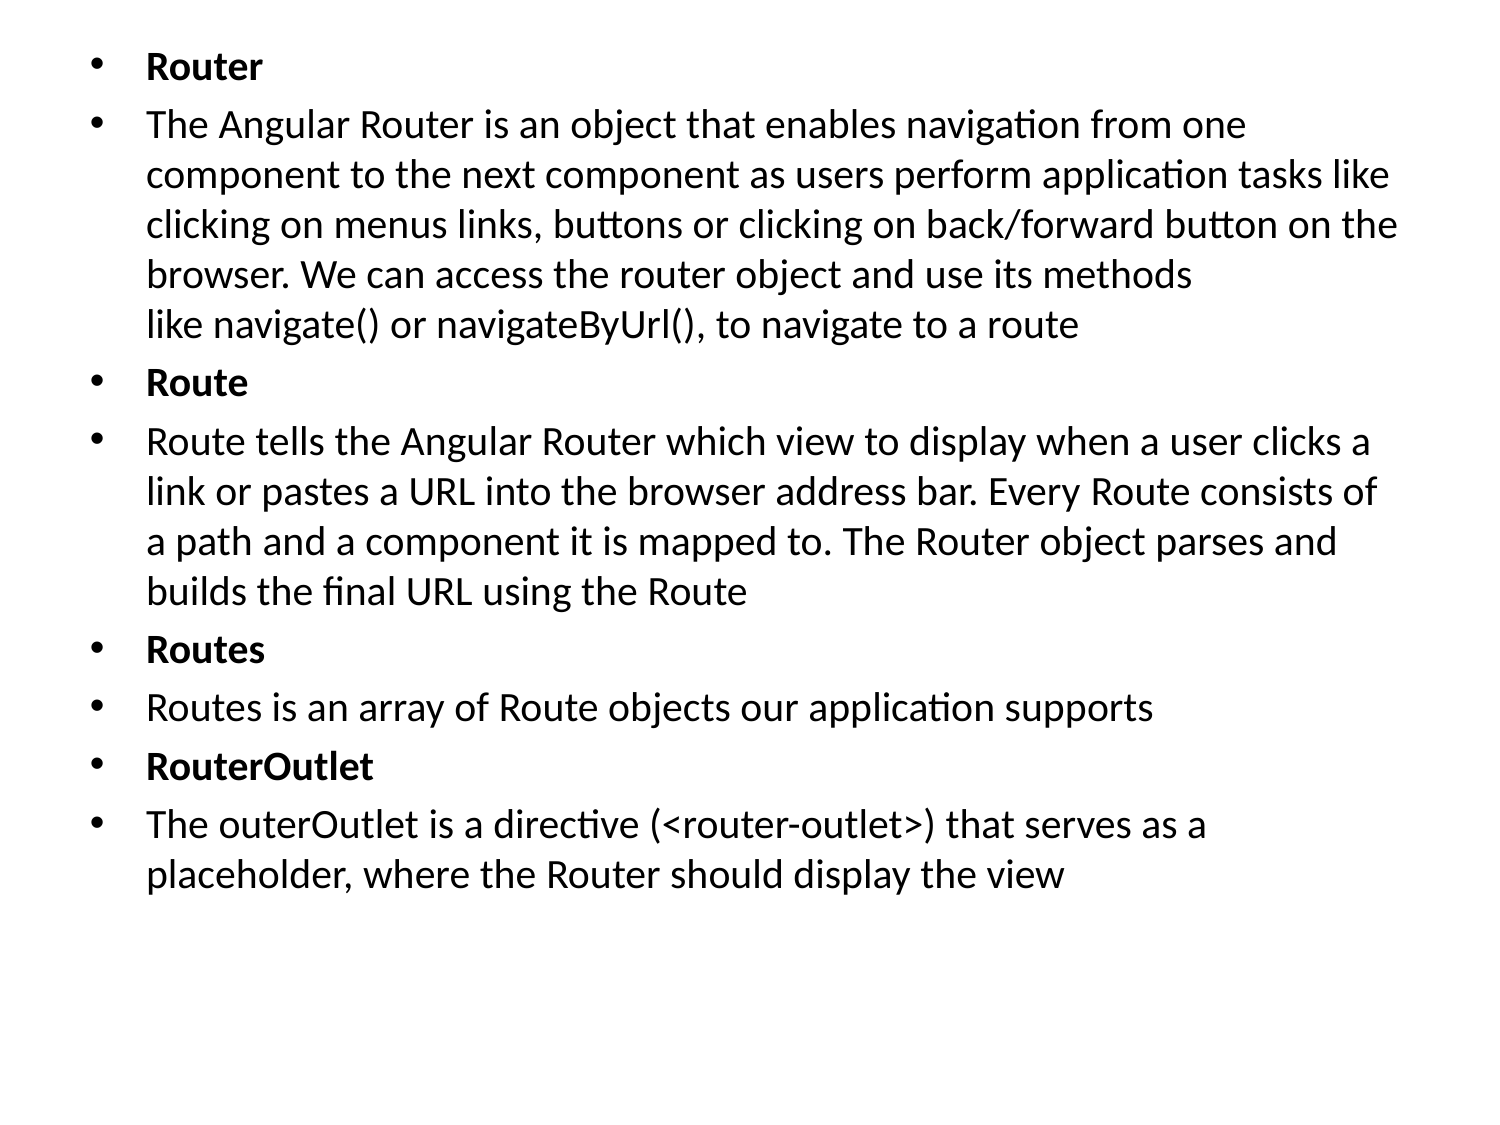

# Router
The Angular Router is an object that enables navigation from one component to the next component as users perform application tasks like clicking on menus links, buttons or clicking on back/forward button on the browser. We can access the router object and use its methods like navigate() or navigateByUrl(), to navigate to a route
Route
Route tells the Angular Router which view to display when a user clicks a link or pastes a URL into the browser address bar. Every Route consists of a path and a component it is mapped to. The Router object parses and builds the final URL using the Route
Routes
Routes is an array of Route objects our application supports
RouterOutlet
The outerOutlet is a directive (<router-outlet>) that serves as a placeholder, where the Router should display the view